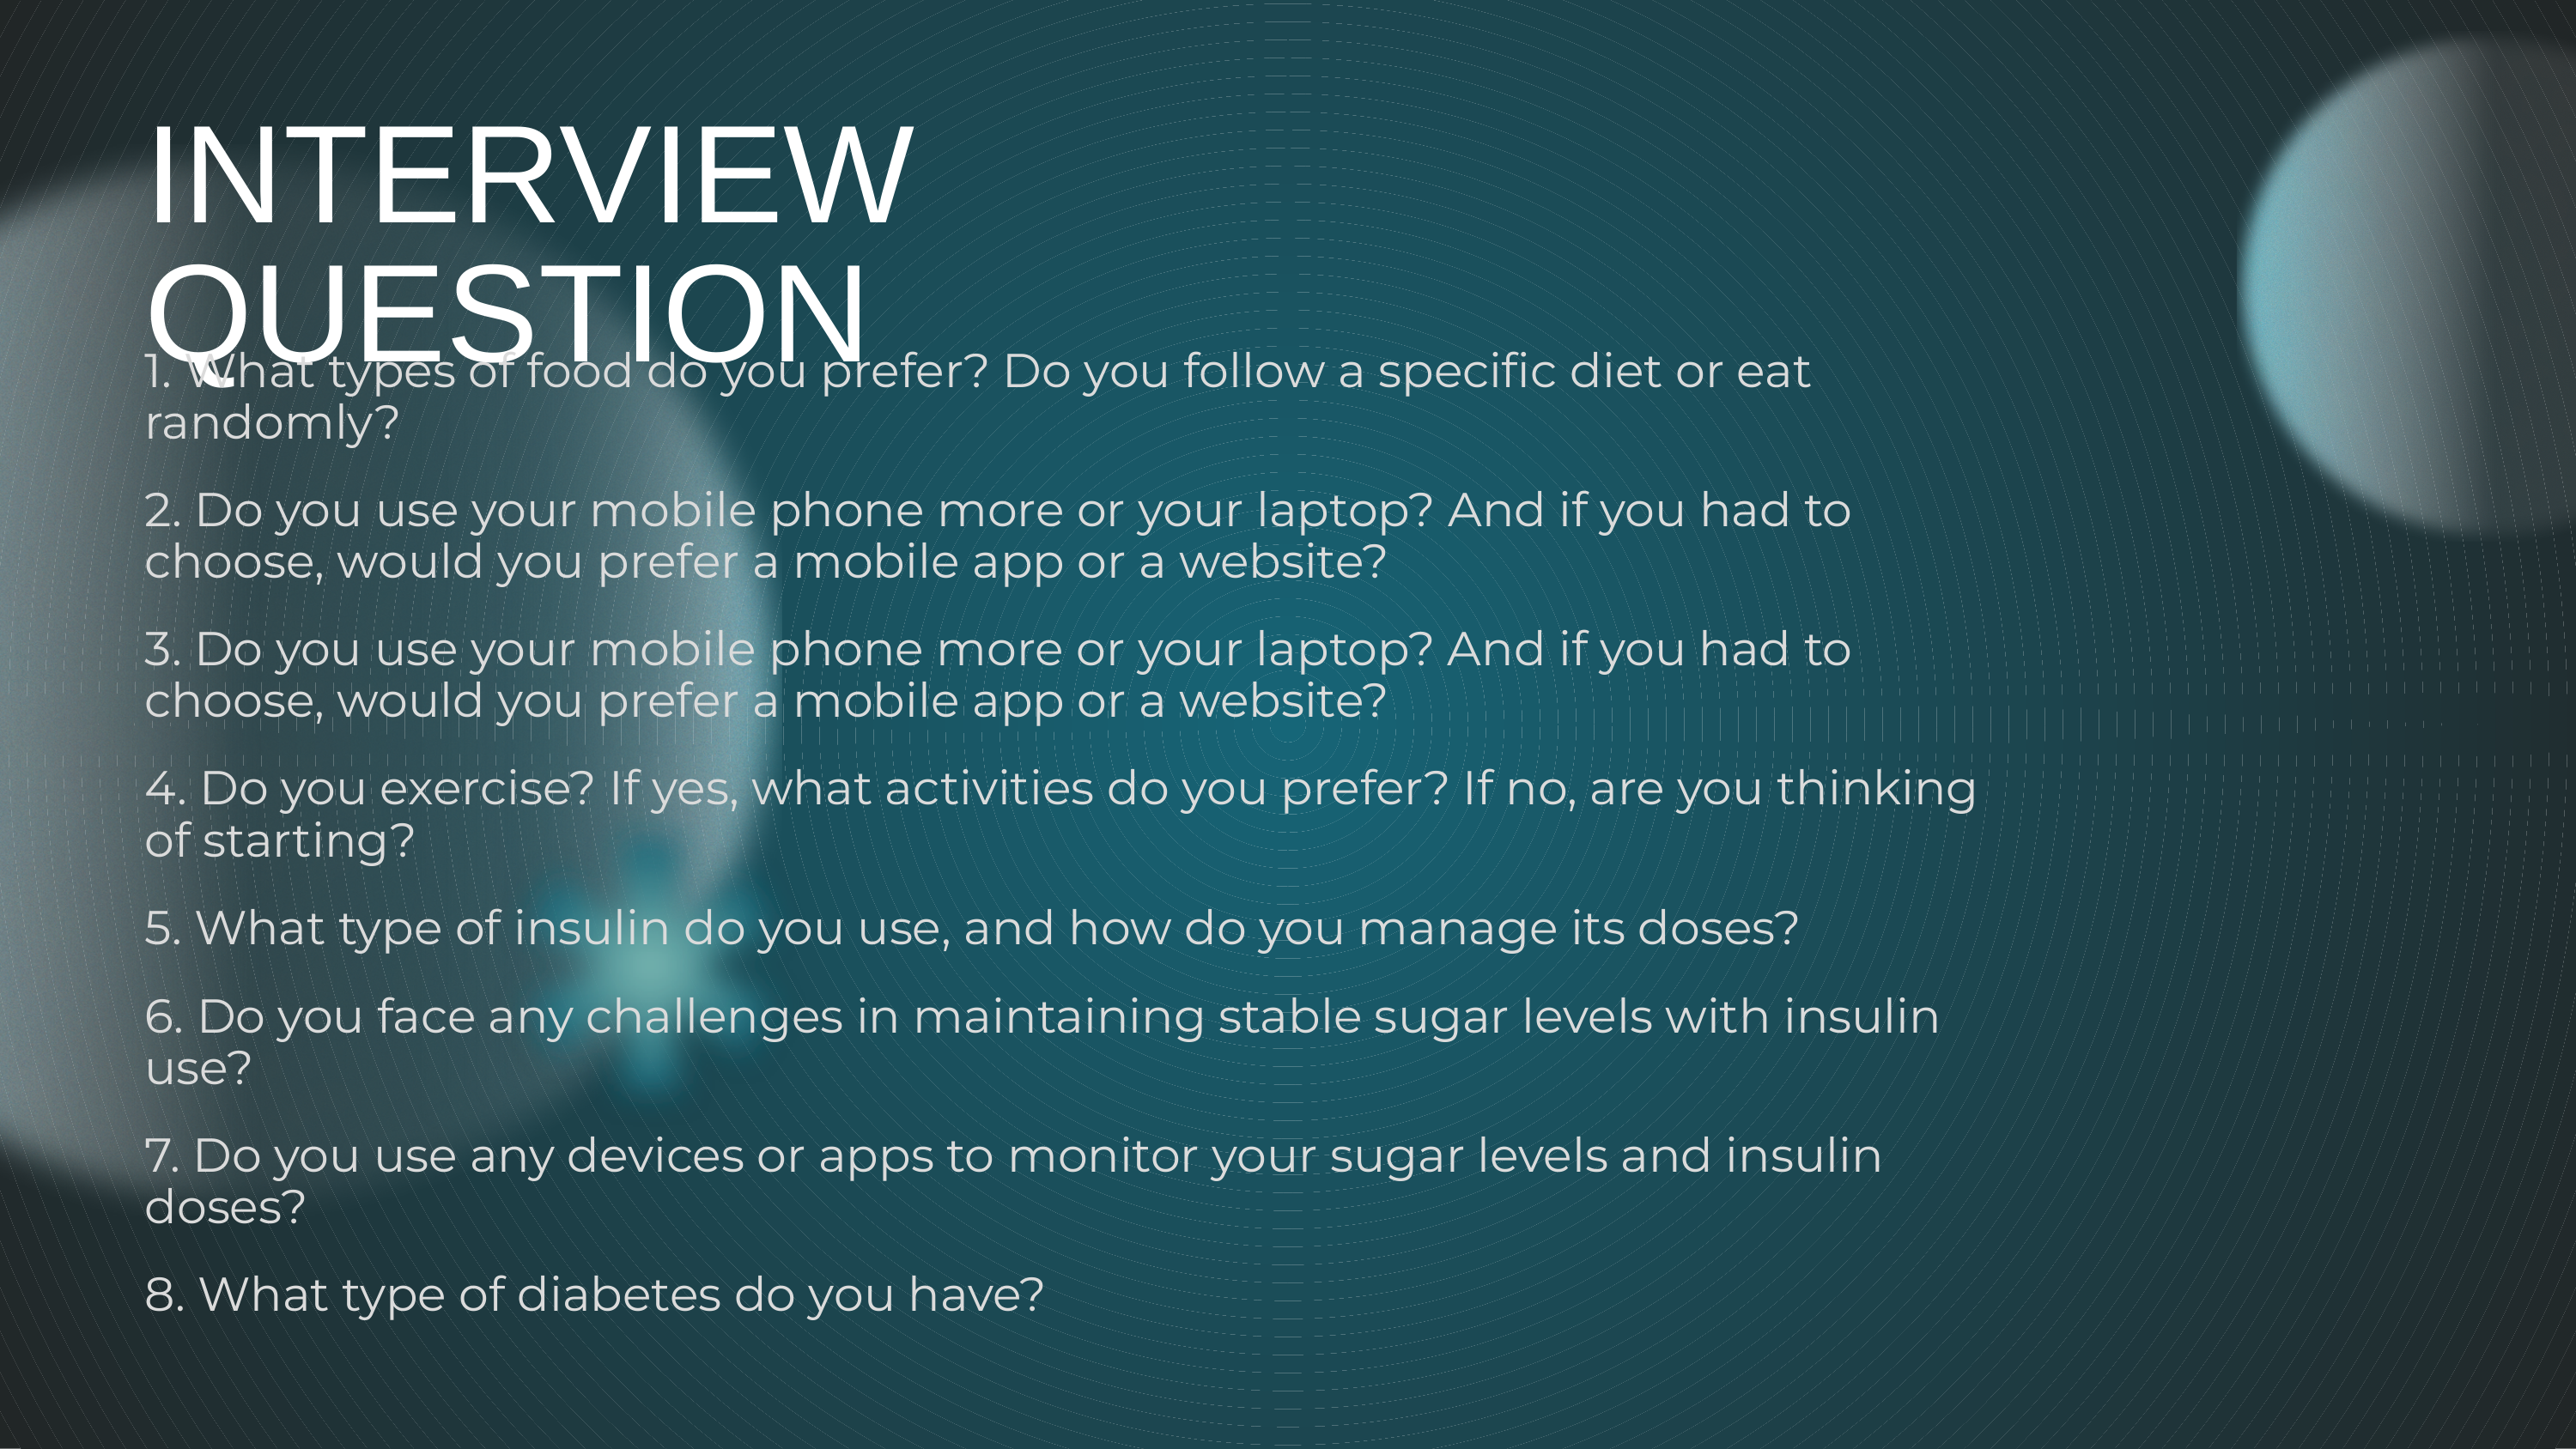

INTERVIEW QUESTION

1. What types of food do you prefer? Do you follow a specific diet or eat randomly?
2. Do you use your mobile phone more or your laptop? And if you had to choose, would you prefer a mobile app or a website?
3. Do you use your mobile phone more or your laptop? And if you had to choose, would you prefer a mobile app or a website?
4. Do you exercise? If yes, what activities do you prefer? If no, are you thinking of starting?

5. What type of insulin do you use, and how do you manage its doses?
6. Do you face any challenges in maintaining stable sugar levels with insulin use?
7. Do you use any devices or apps to monitor your sugar levels and insulin doses?
8. What type of diabetes do you have?